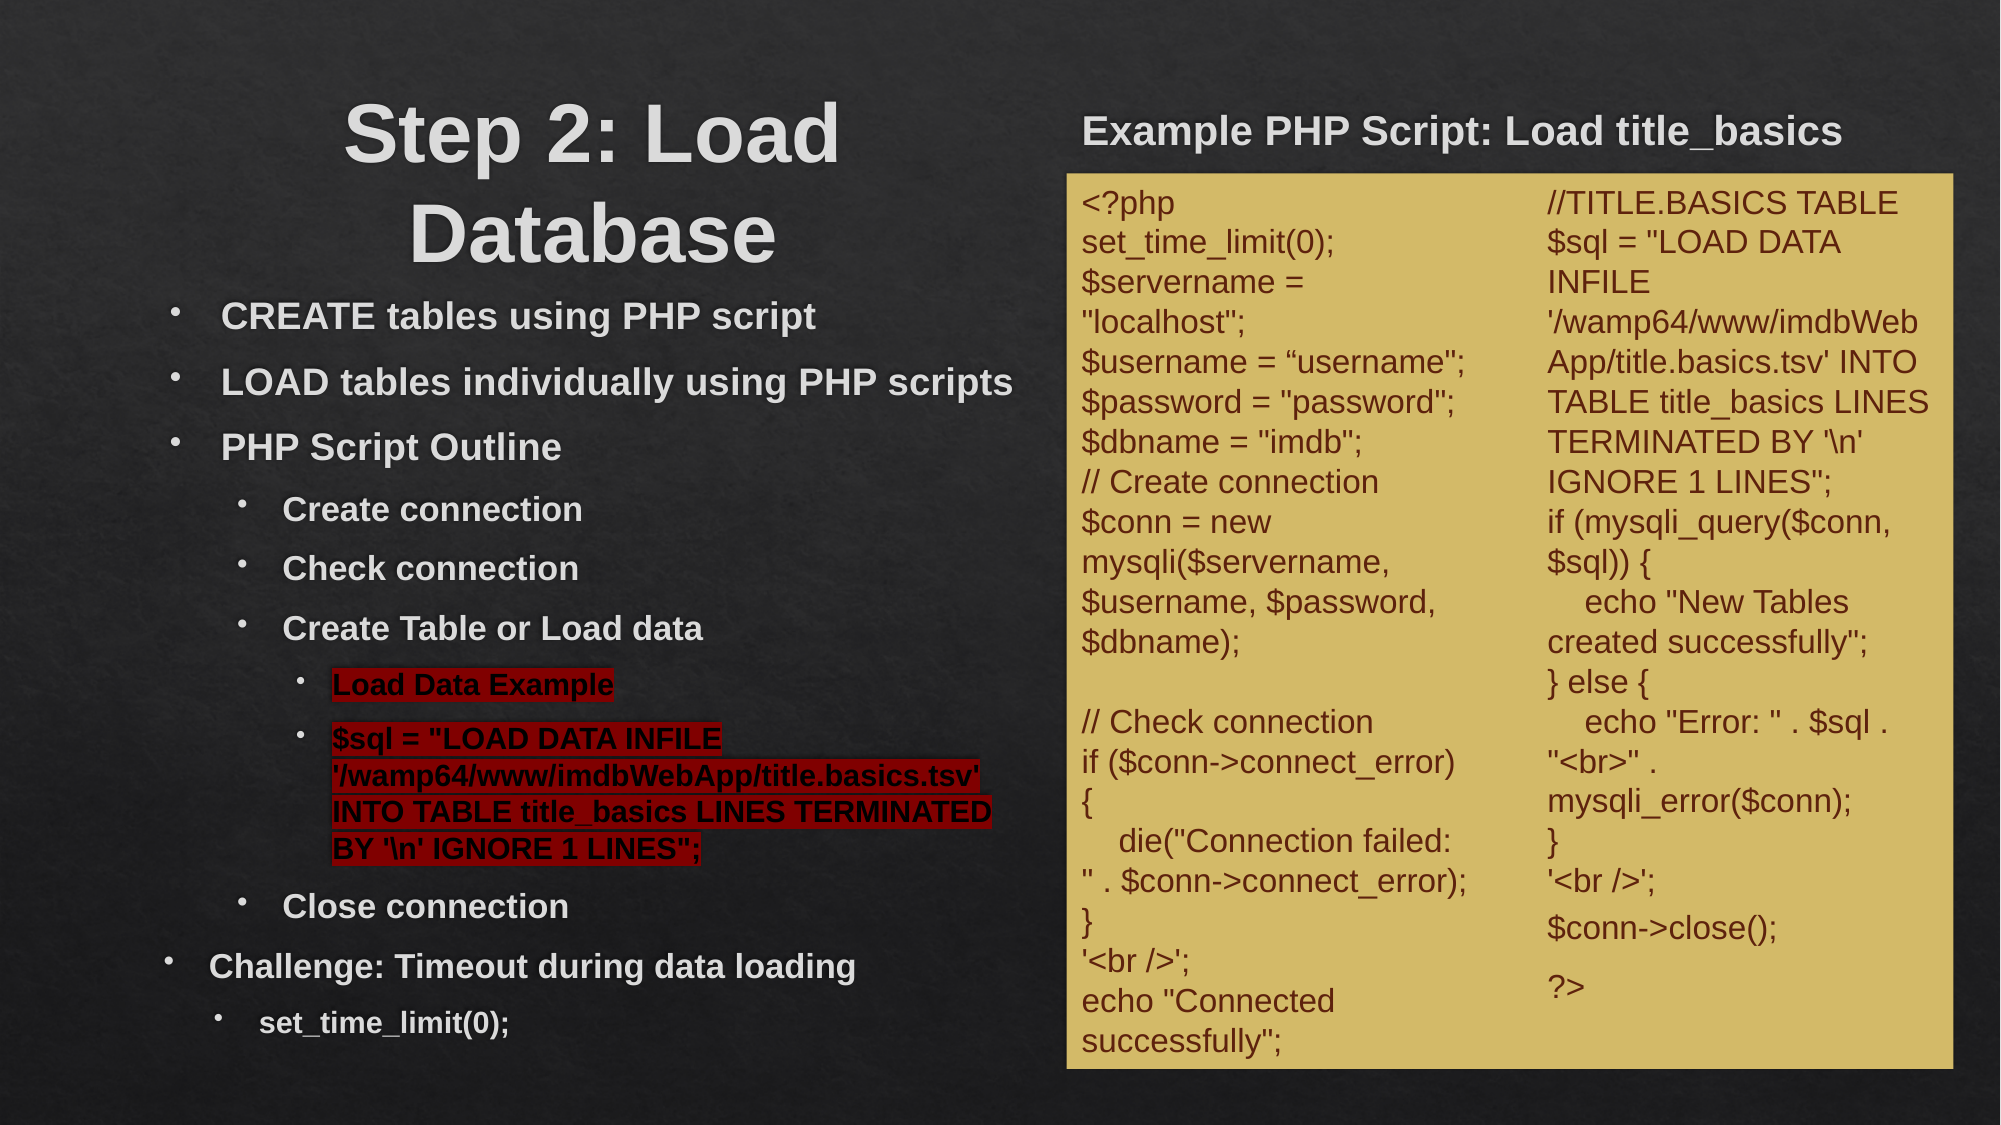

Example PHP Script: Load title_basics
# Step 2: Load Database
<?php
set_time_limit(0);
$servername = "localhost";
$username = “username";
$password = "password";
$dbname = "imdb";
// Create connection
$conn = new mysqli($servername, $username, $password, $dbname);

// Check connection
if ($conn->connect_error) {
    die("Connection failed: " . $conn->connect_error);
}
'<br />';
echo "Connected successfully";
//TITLE.BASICS TABLE
$sql = "LOAD DATA INFILE '/wamp64/www/imdbWebApp/title.basics.tsv' INTO TABLE title_basics LINES TERMINATED BY '\n' IGNORE 1 LINES";
if (mysqli_query($conn, $sql)) {
    echo "New Tables created successfully";
} else {
    echo "Error: " . $sql . "<br>" . mysqli_error($conn);
}
'<br />';
$conn->close();
?>
CREATE tables using PHP script
LOAD tables individually using PHP scripts
PHP Script Outline
Create connection
Check connection
Create Table or Load data
Load Data Example
$sql = "LOAD DATA INFILE '/wamp64/www/imdbWebApp/title.basics.tsv' INTO TABLE title_basics LINES TERMINATED BY '\n' IGNORE 1 LINES";
Close connection
Challenge: Timeout during data loading
set_time_limit(0);